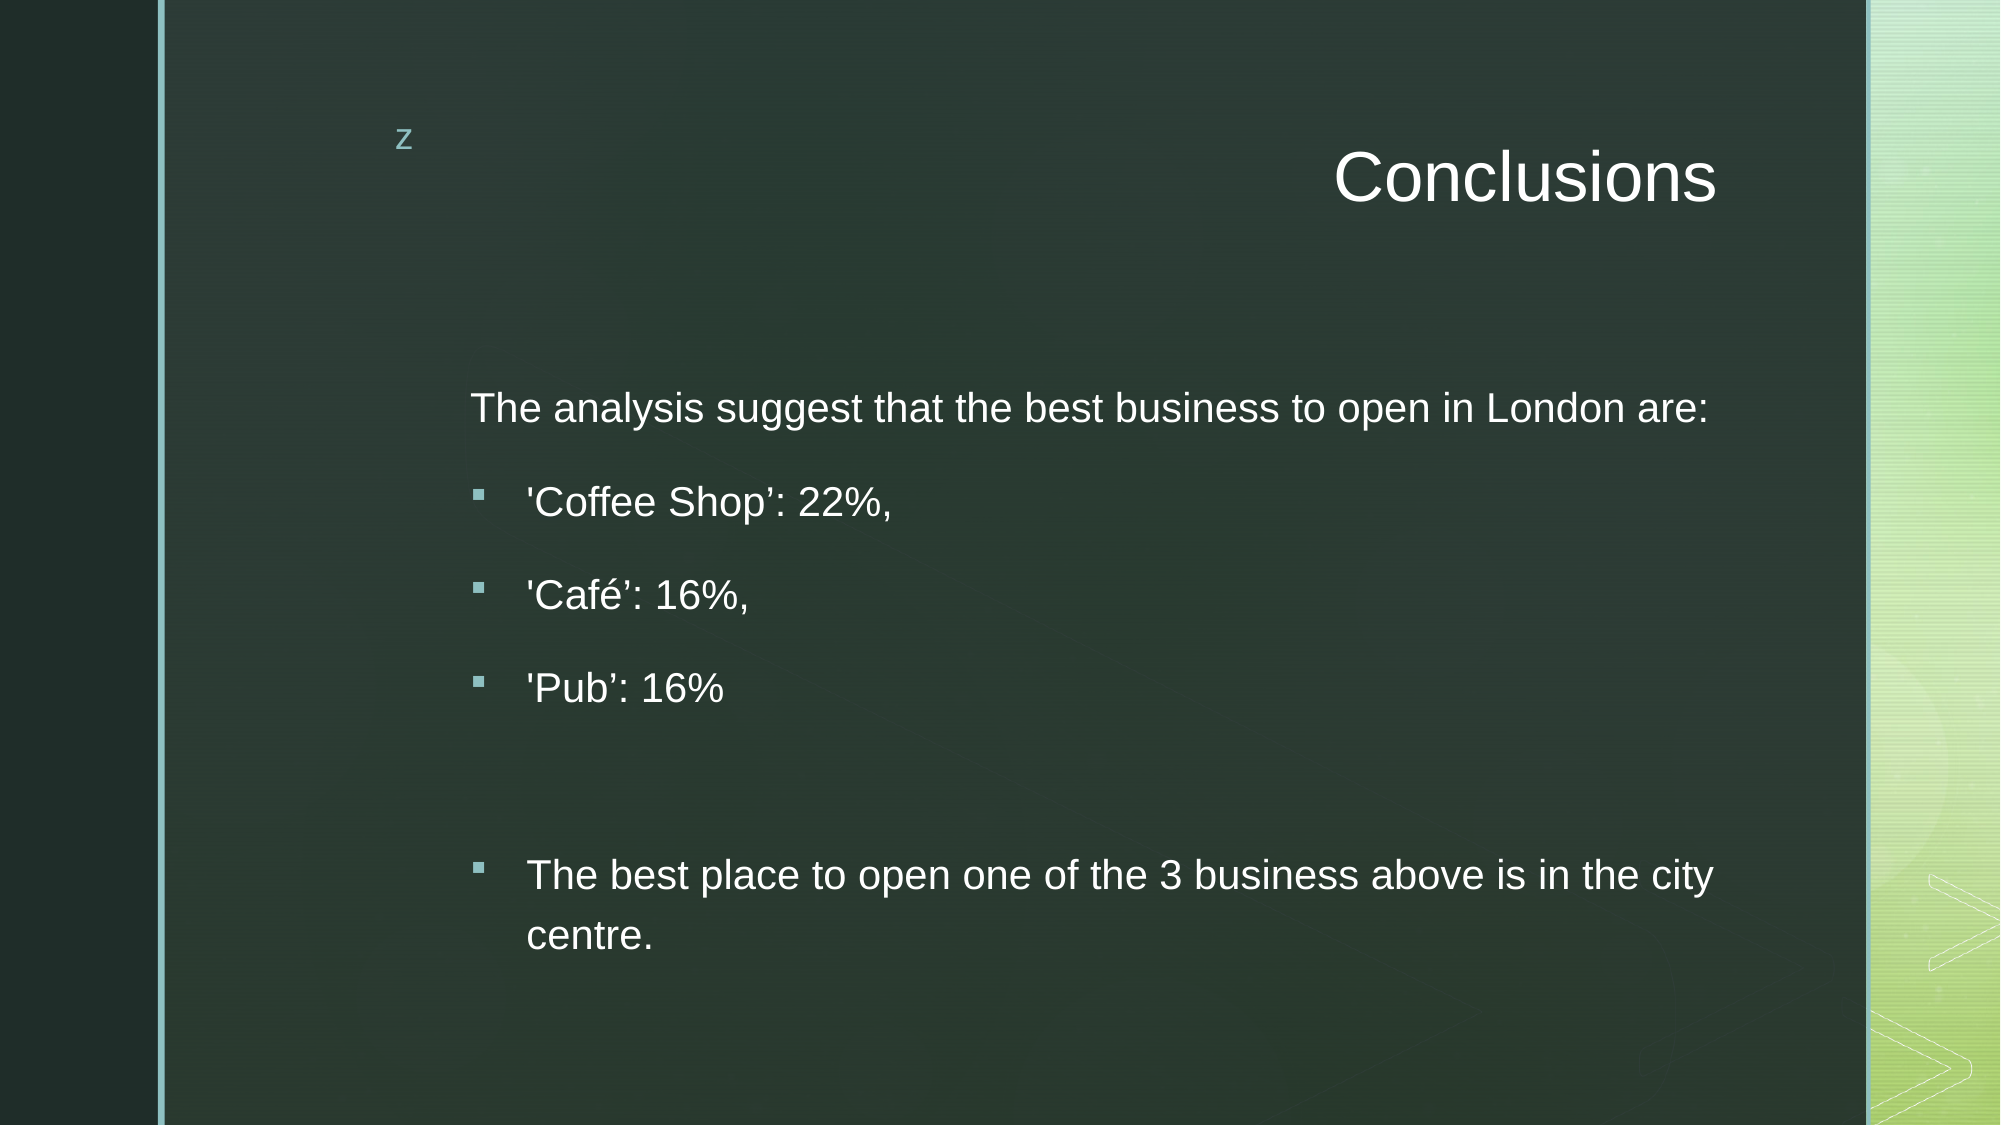

# Conclusions
The analysis suggest that the best business to open in London are:
'Coffee Shop’: 22%,
'Café’: 16%,
'Pub’: 16%

The best place to open one of the 3 business above is in the city centre.